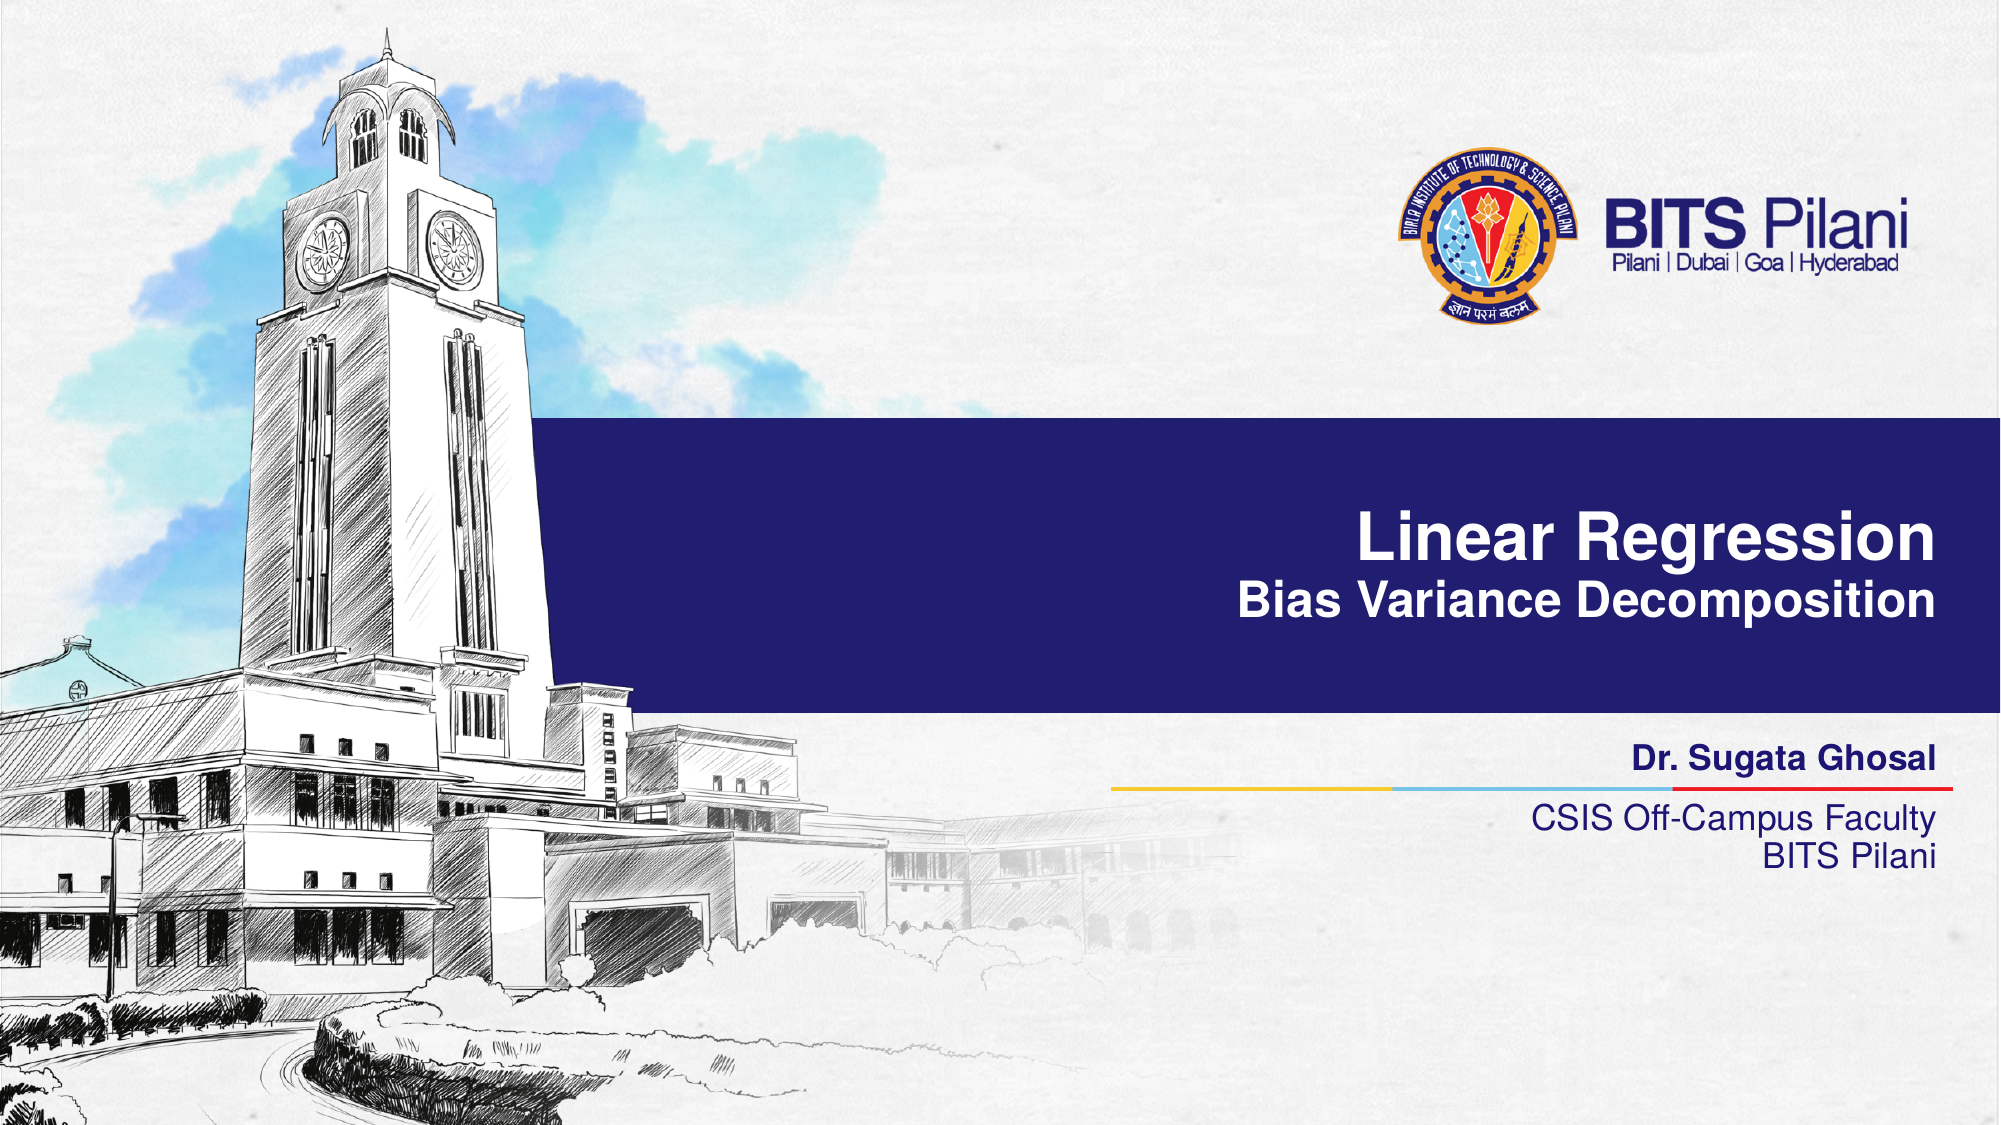

# Linear Regression Bias Variance Decomposition
Dr. Sugata Ghosal
CSIS Off-Campus Faculty
BITS Pilani